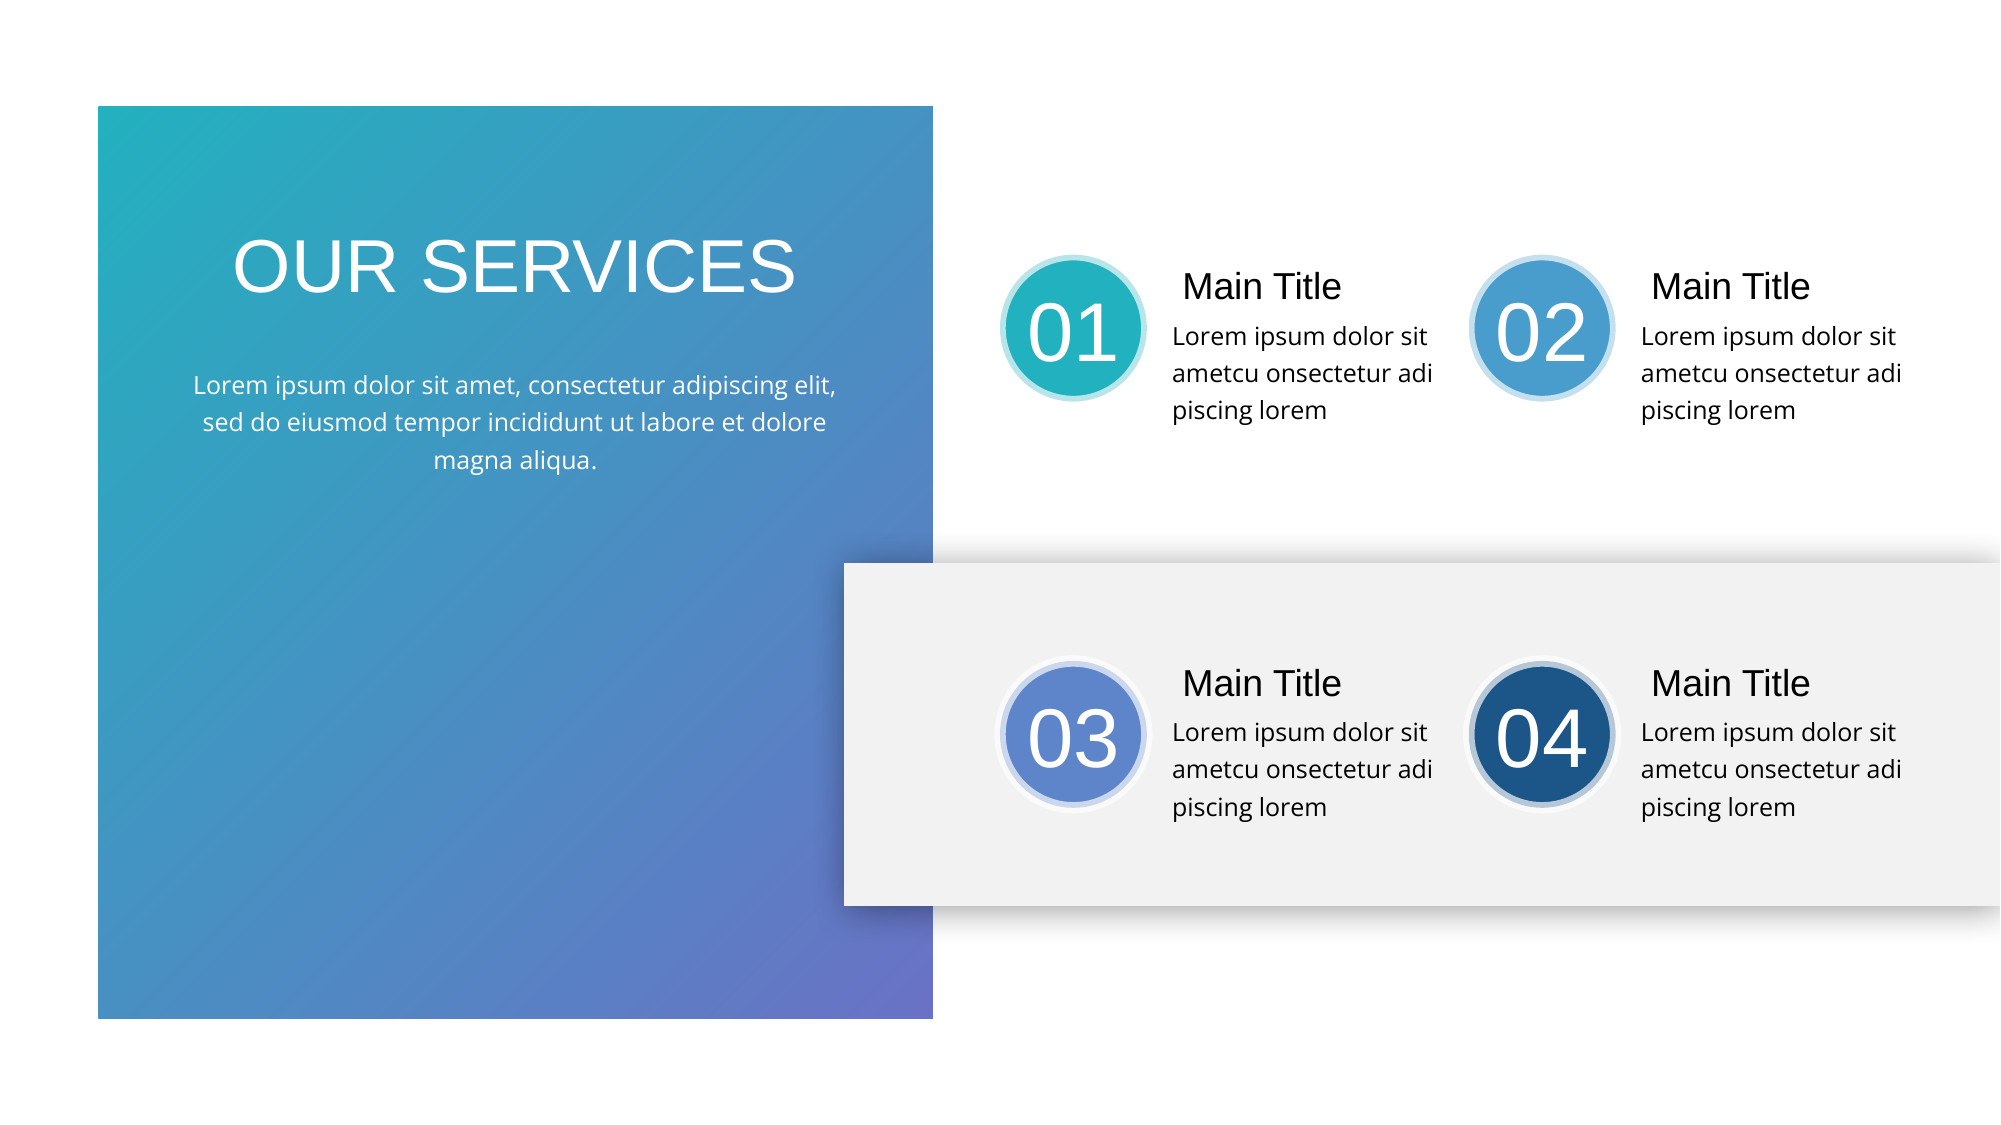

OUR SERVICES

Main Title
Main Title
01
02
Lorem ipsum dolor sit ametcu onsectetur adi piscing lorem
Lorem ipsum dolor sit ametcu onsectetur adi piscing lorem
Lorem ipsum dolor sit amet, consectetur adipiscing elit, sed do eiusmod tempor incididunt ut labore et dolore magna aliqua.

Main Title
Main Title

03
04
Lorem ipsum dolor sit ametcu onsectetur adi piscing lorem
Lorem ipsum dolor sit ametcu onsectetur adi piscing lorem